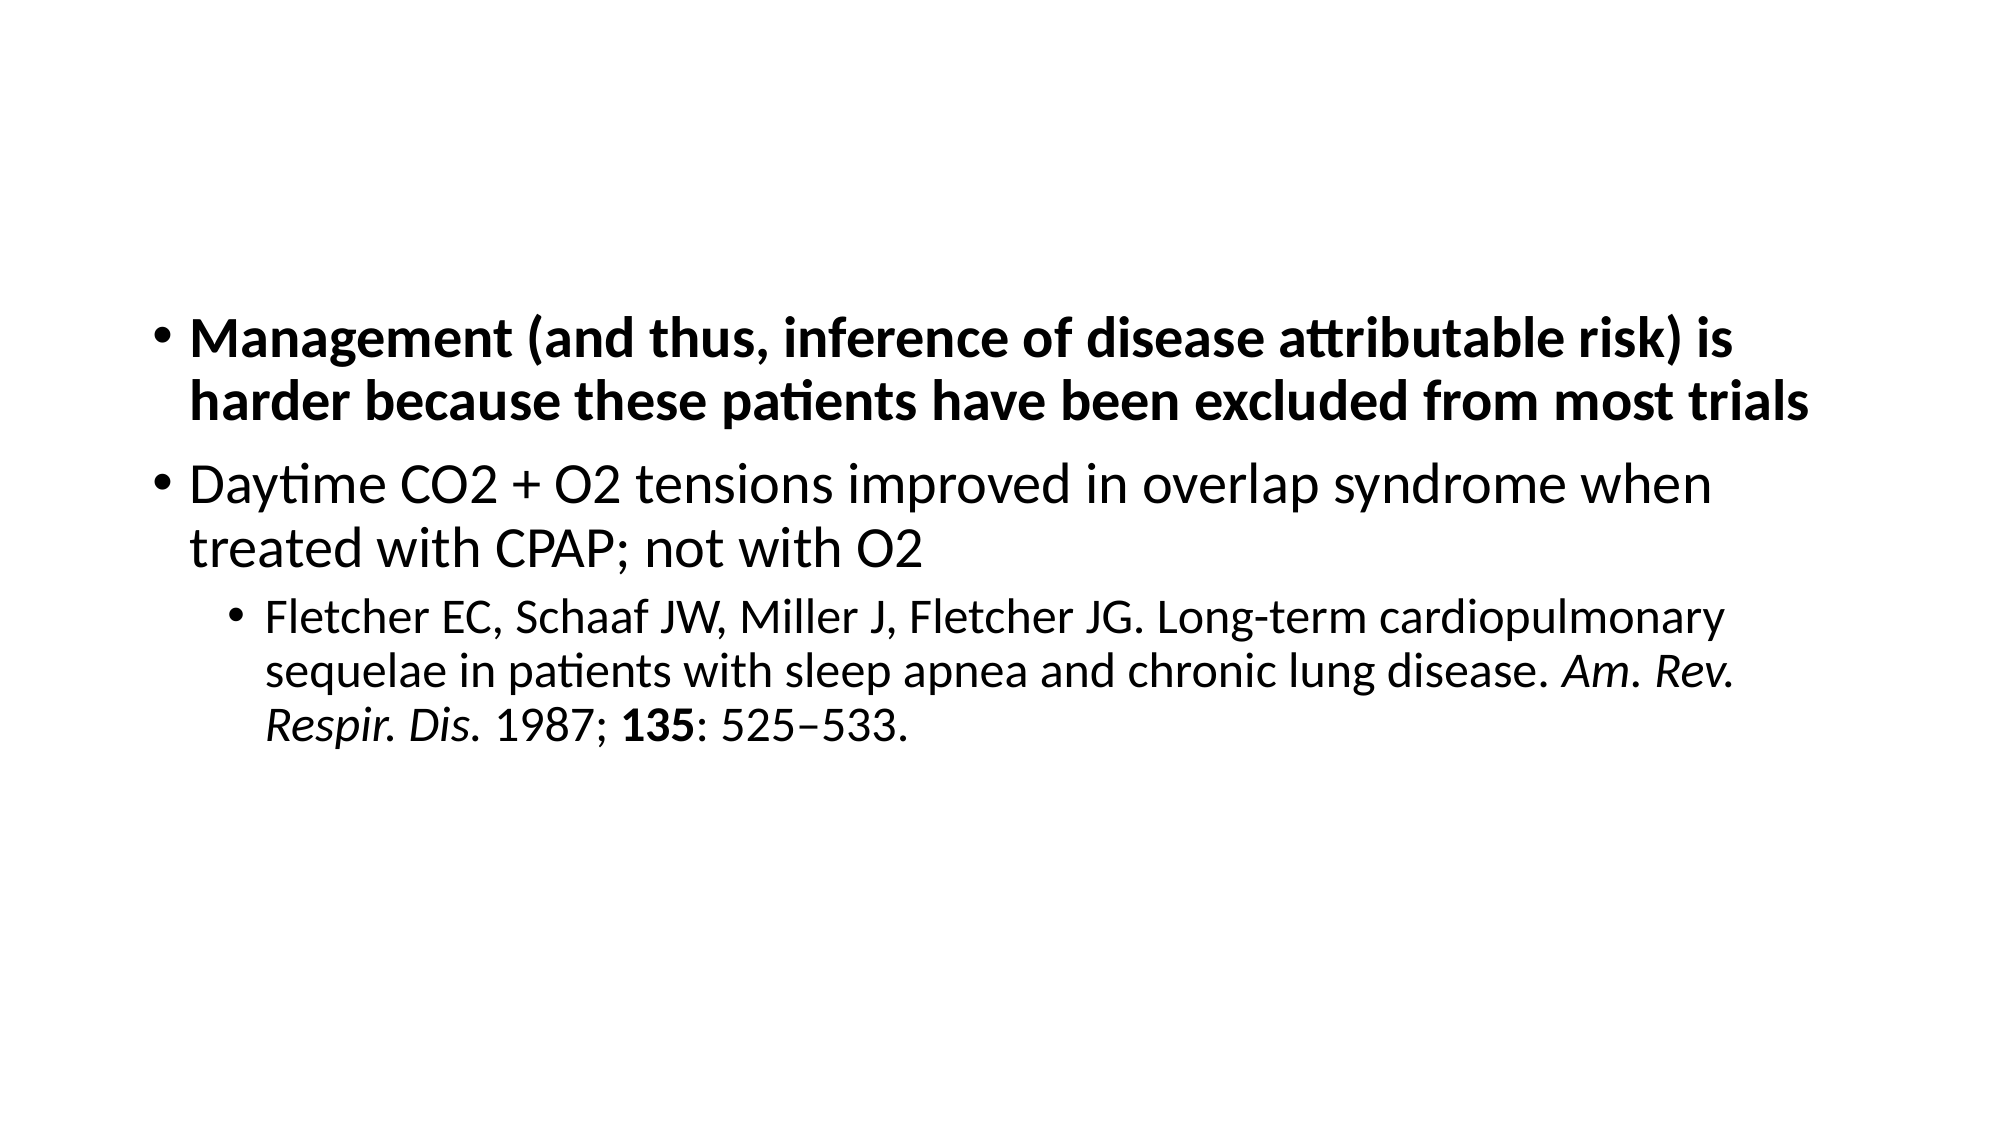

#
Management (and thus, inference of disease attributable risk) is harder because these patients have been excluded from most trials
Daytime CO2 + O2 tensions improved in overlap syndrome when treated with CPAP; not with O2
Fletcher EC, Schaaf JW, Miller J, Fletcher JG. Long-term cardiopulmonary sequelae in patients with sleep apnea and chronic lung disease. Am. Rev. Respir. Dis. 1987; 135: 525–533.